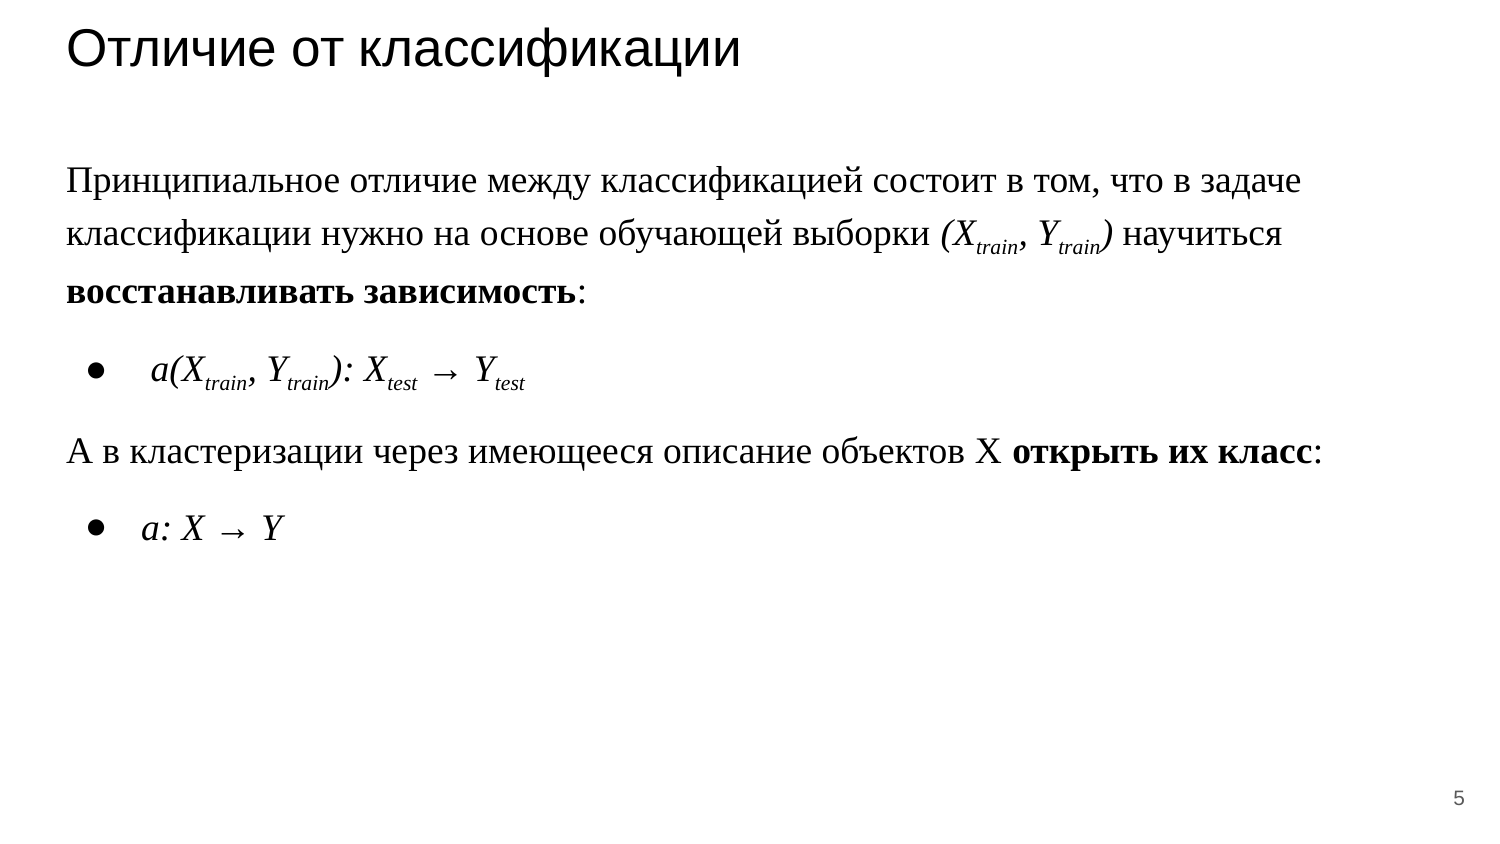

# Отличие от классификации
Принципиальное отличие между классификацией состоит в том, что в задаче классификации нужно на основе обучающей выборки (Xtrain, Ytrain) научиться восстанавливать зависимость:
 a(Xtrain, Ytrain): Xtest → Ytest
А в кластеризации через имеющееся описание объектов X открыть их класс:
a: X → Y

5